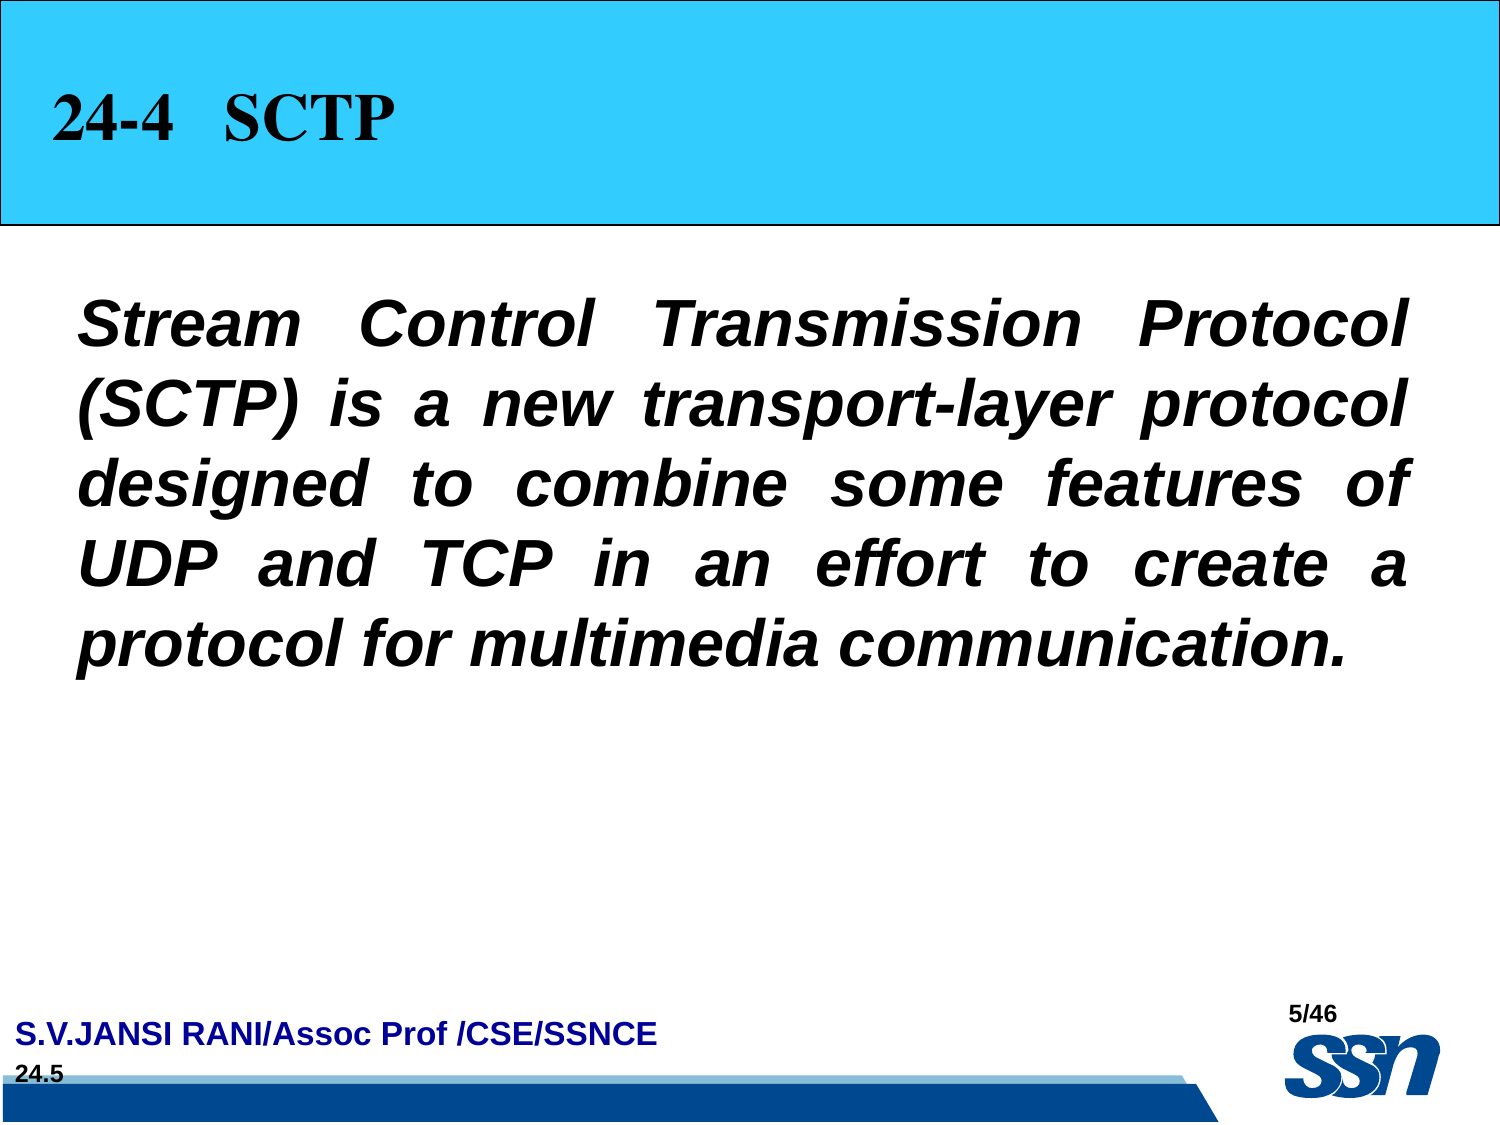

24-4   SCTP

Stream Control Transmission Protocol (SCTP) is a new transport-layer protocol designed to combine some features of UDP and TCP in an effort to create a protocol for multimedia communication.
24.5